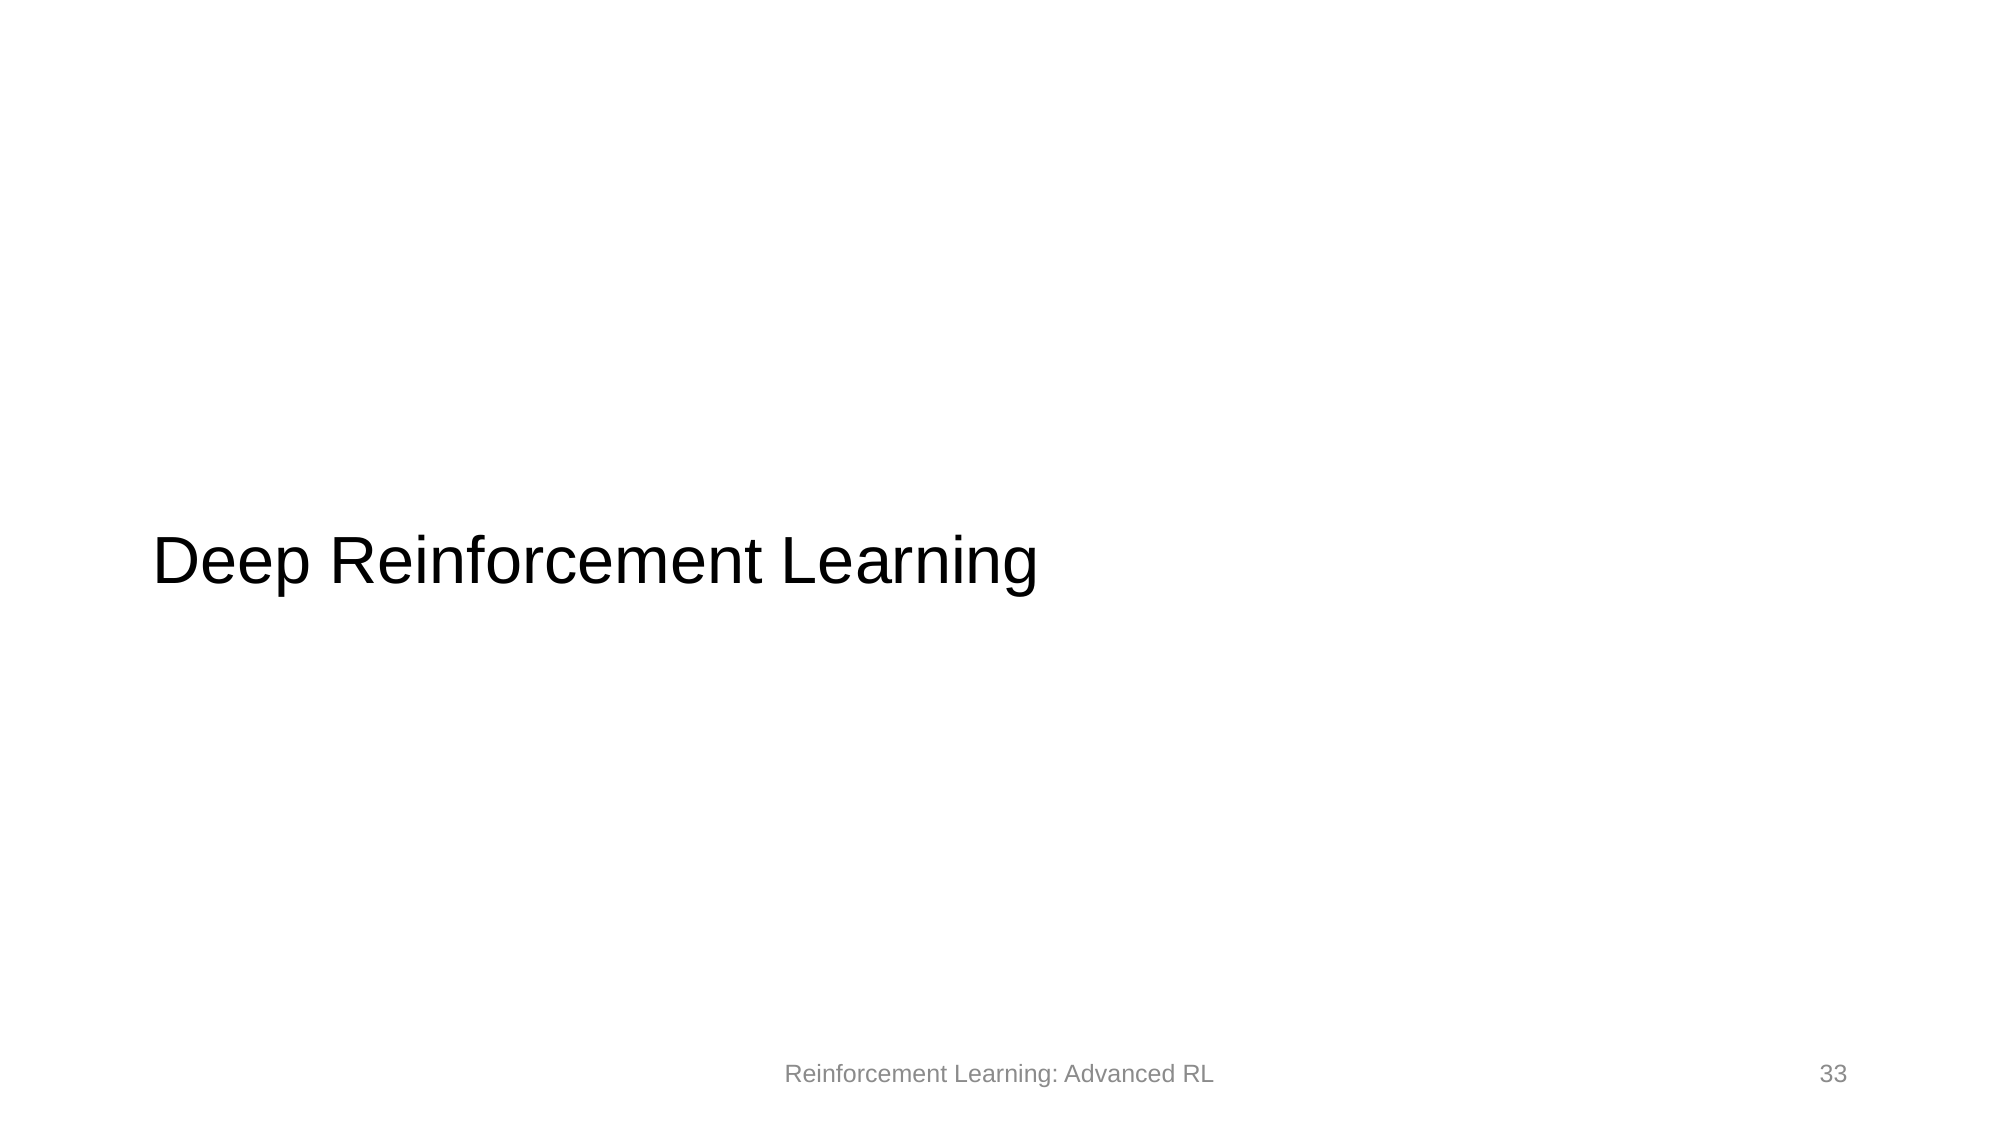

Deep Reinforcement Learning
Reinforcement Learning: Advanced RL
33